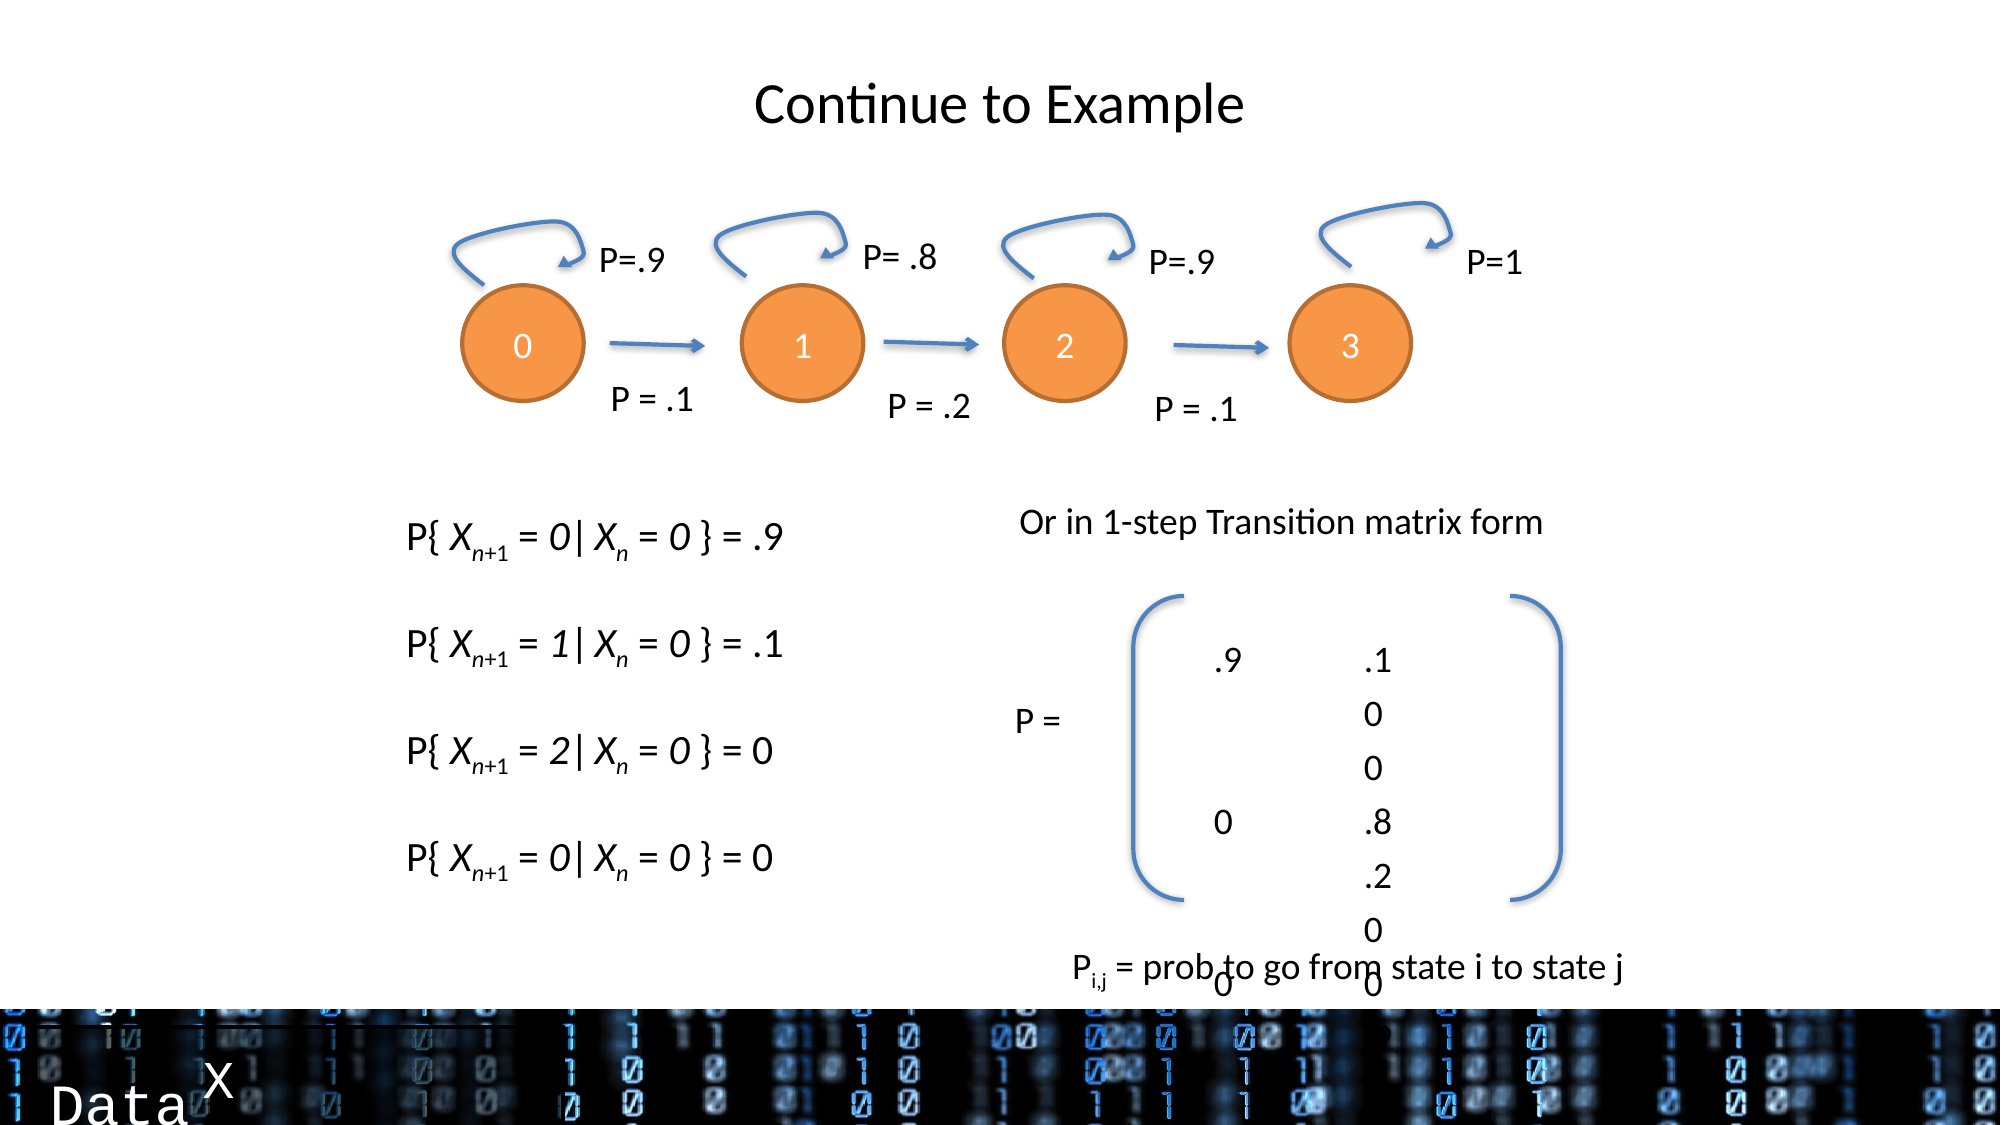

# Continue to Example

P= .8
P=.9
P=.9
P=1
0
1
2
3
P = .1
P = .2
P = .1
Or in 1-step Transition matrix form
P{ Xn+1 = 0| Xn = 0 } = .9

P{ Xn+1 = 1| Xn = 0 } = .1

P{ Xn+1 = 2| Xn = 0 } = 0

P{ Xn+1 = 0| Xn = 0 } = 0

.9	.1	0	0
0	.8	.2	0
0	0	.9	.1
0	0	0	1
P =
Pi,j = prob to go from state i to state j